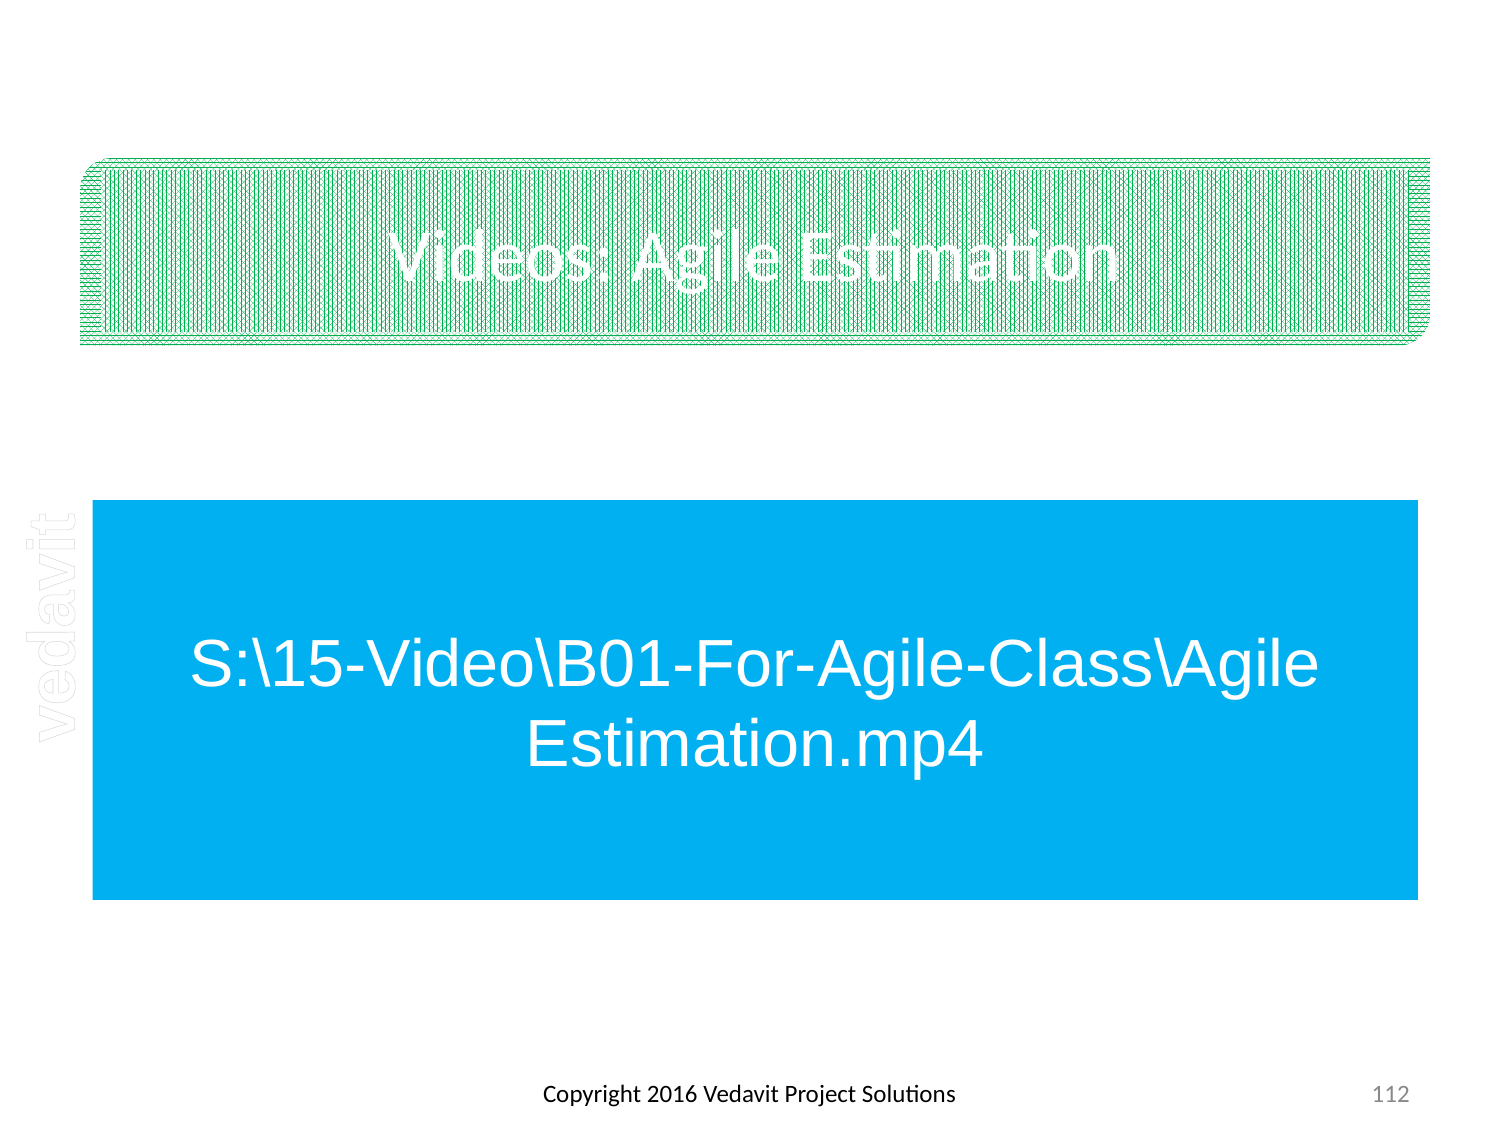

# Videos: Agile Estimation
S:\15-Video\B01-For-Agile-Class\Agile Estimation.mp4
Copyright 2016 Vedavit Project Solutions
112